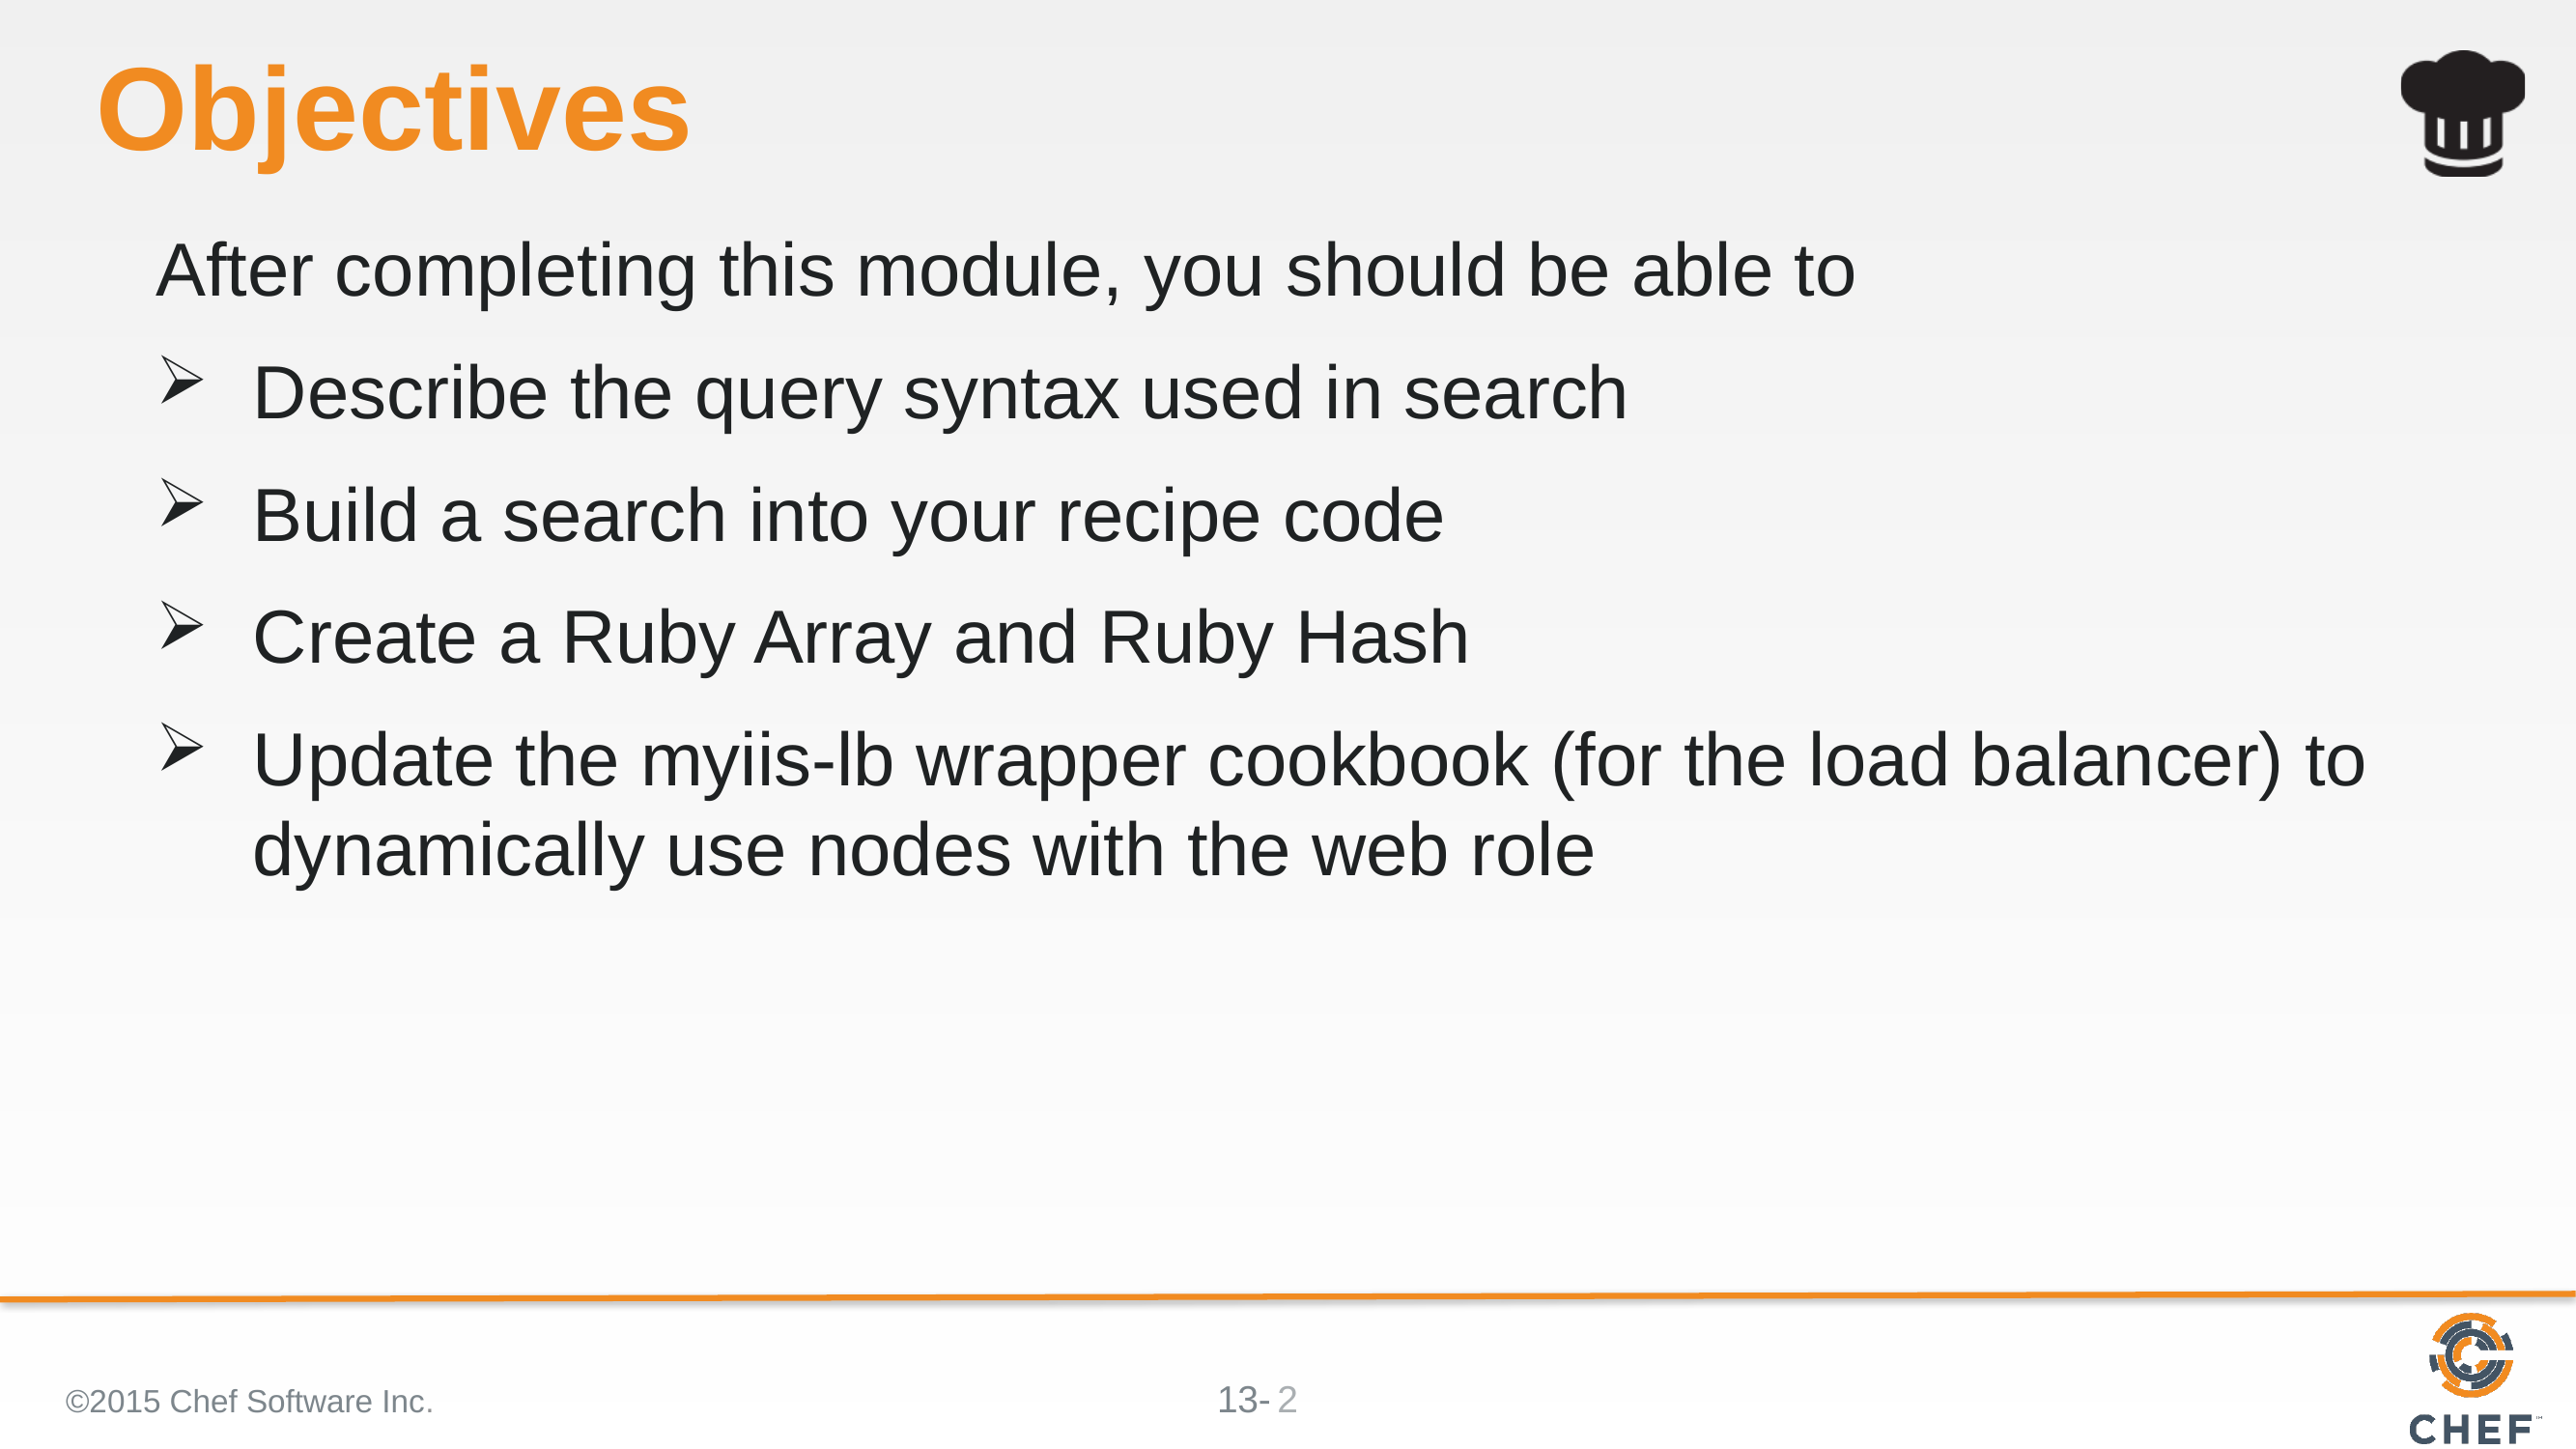

# Objectives
After completing this module, you should be able to
Describe the query syntax used in search
Build a search into your recipe code
Create a Ruby Array and Ruby Hash
Update the myiis-lb wrapper cookbook (for the load balancer) to dynamically use nodes with the web role

©2015 Chef Software Inc.
2